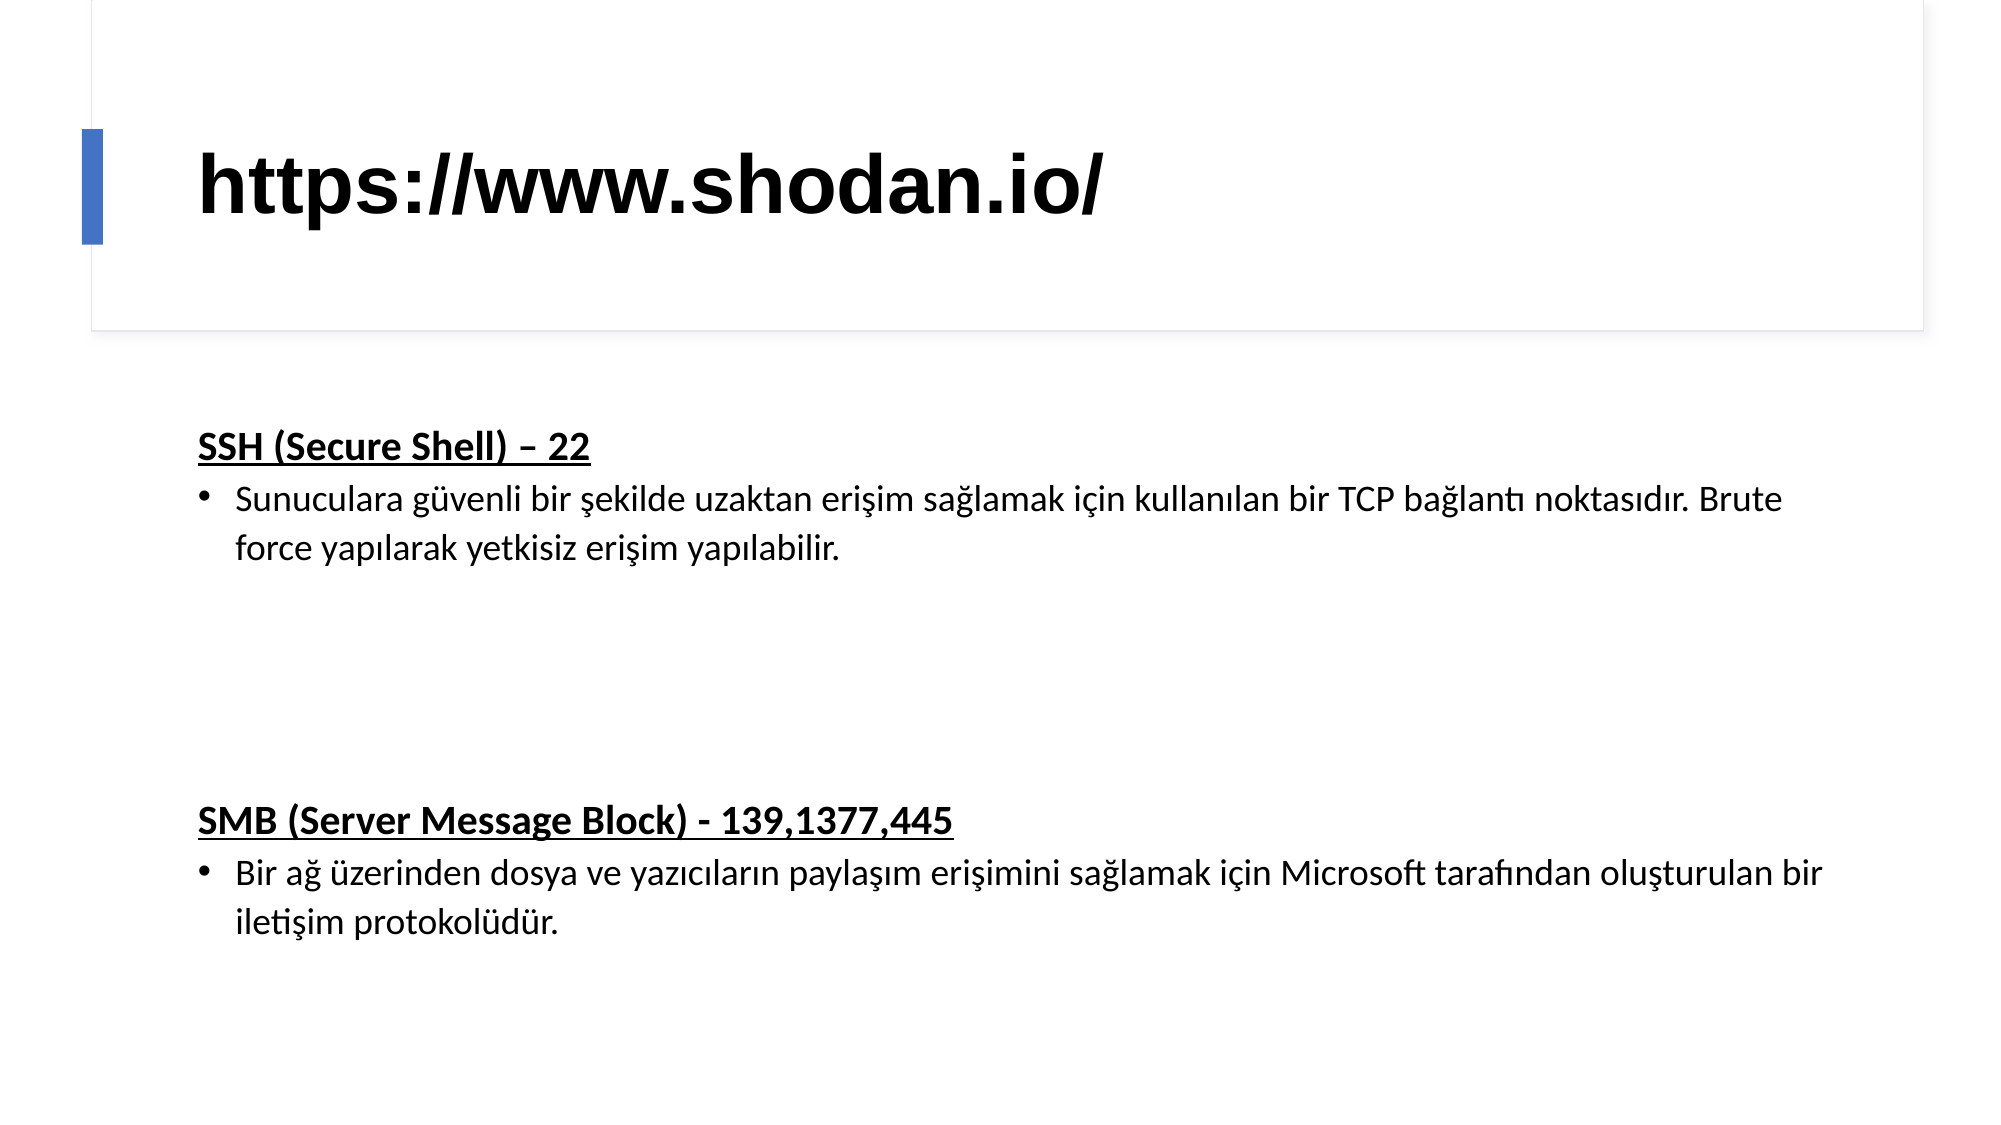

# https://www.shodan.io/
SSH (Secure Shell) – 22
Sunuculara güvenli bir şekilde uzaktan erişim sağlamak için kullanılan bir TCP bağlantı noktasıdır. Brute force yapılarak yetkisiz erişim yapılabilir.

SMB (Server Message Block) - 139,1377,445
Bir ağ üzerinden dosya ve yazıcıların paylaşım erişimini sağlamak için Microsoft tarafından oluşturulan bir iletişim protokolüdür.